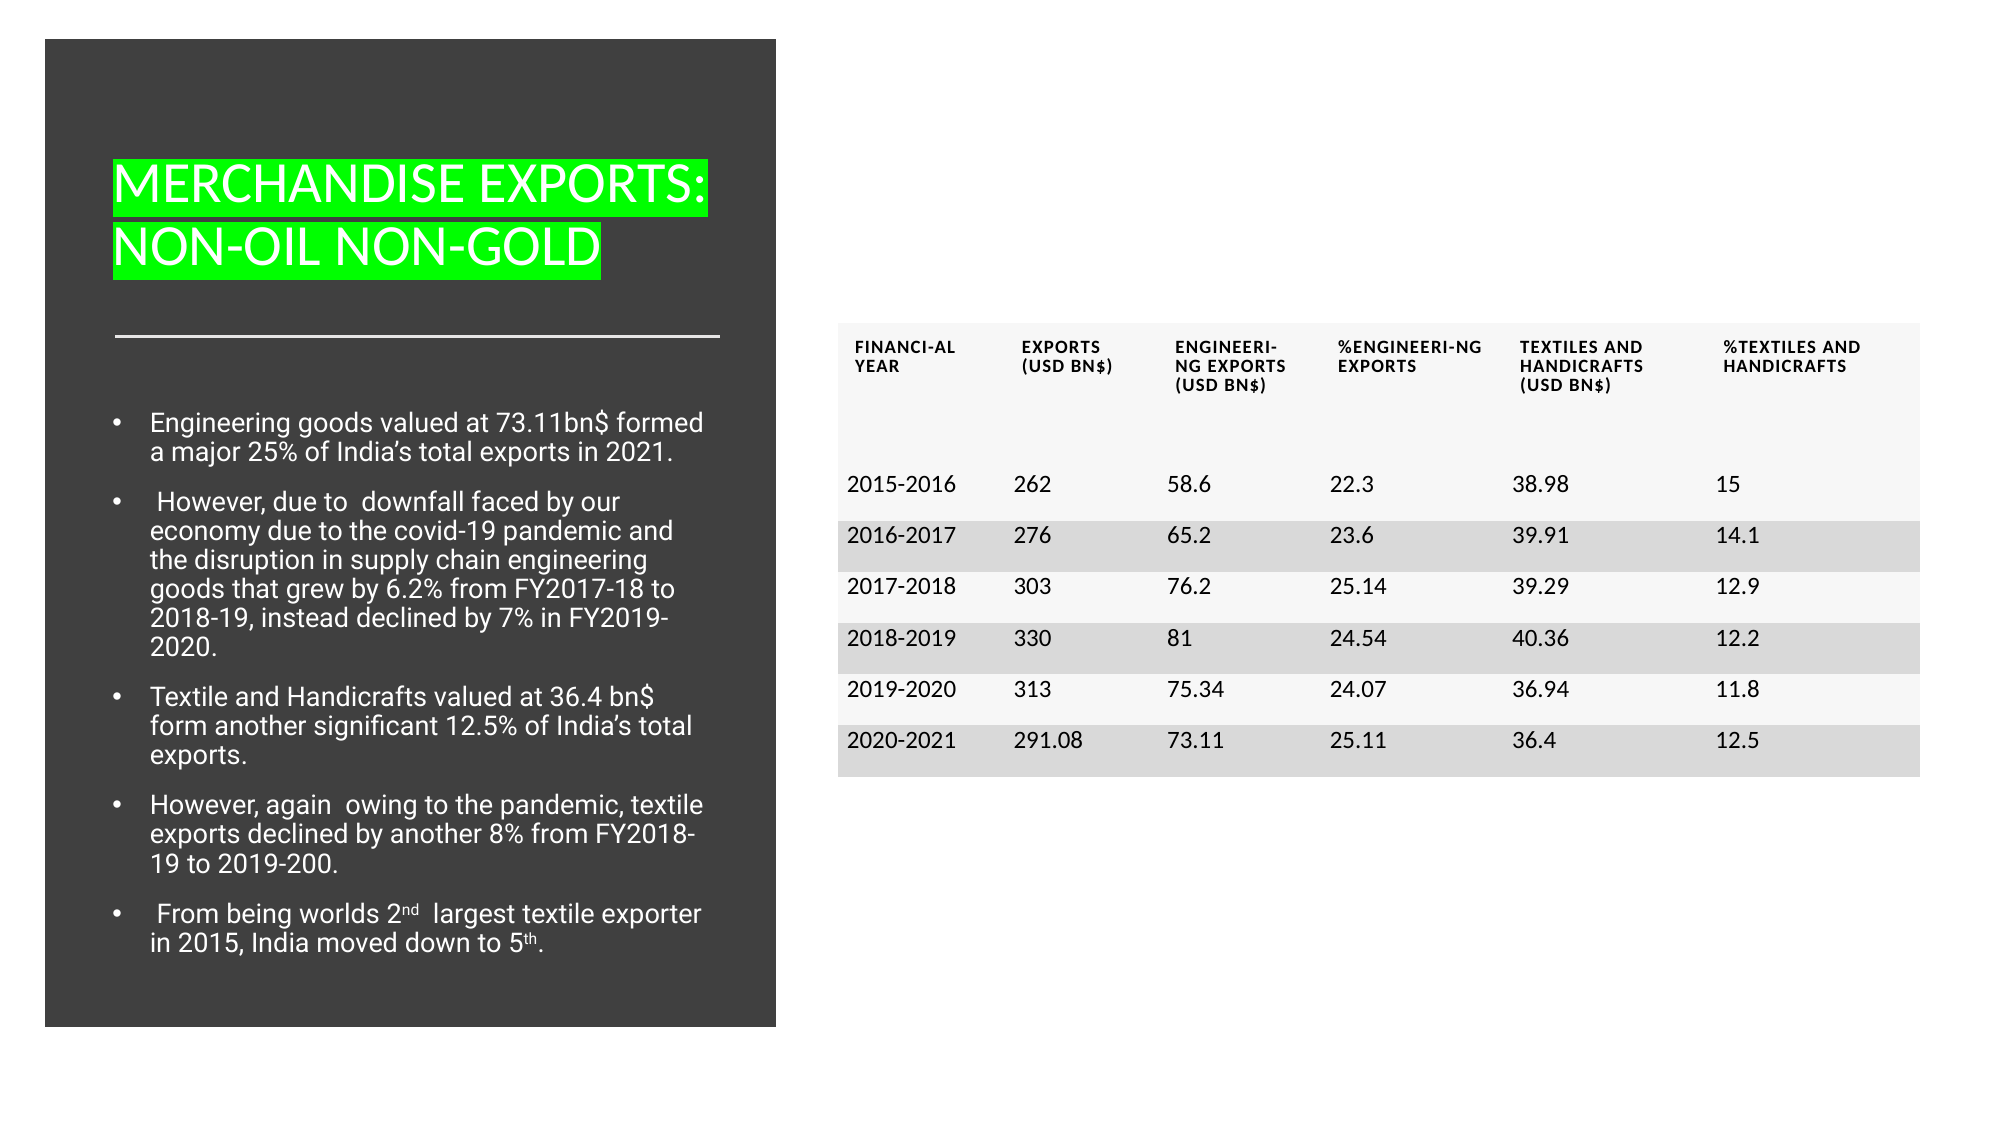

# MERCHANDISE EXPORTS: NON-OIL NON-GOLD
| FINANCI-AL YEAR | EXPORTS (USD BN$) | ENGINEERI-NG EXPORTS (USD BN$) | %ENGINEERI-NG EXPORTS | TEXTILES AND HANDICRAFTS (USD BN$) | %TEXTILES AND HANDICRAFTS |
| --- | --- | --- | --- | --- | --- |
| 2015-2016 | 262 | 58.6 | 22.3 | 38.98 | 15 |
| 2016-2017 | 276 | 65.2 | 23.6 | 39.91 | 14.1 |
| 2017-2018 | 303 | 76.2 | 25.14 | 39.29 | 12.9 |
| 2018-2019 | 330 | 81 | 24.54 | 40.36 | 12.2 |
| 2019-2020 | 313 | 75.34 | 24.07 | 36.94 | 11.8 |
| 2020-2021 | 291.08 | 73.11 | 25.11 | 36.4 | 12.5 |

Engineering goods valued at 73.11bn$ formed a major 25% of India’s total exports in 2021.
 However, due to  downfall faced by our economy due to the covid-19 pandemic and the disruption in supply chain engineering goods that grew by 6.2% from FY2017-18 to 2018-19, instead declined by 7% in FY2019-2020.
Textile and Handicrafts valued at 36.4 bn$  form another significant 12.5% of India’s total exports.
However, again  owing to the pandemic, textile exports declined by another 8% from FY2018-19 to 2019-200.
 From being worlds 2nd  largest textile exporter in 2015, India moved down to 5th.